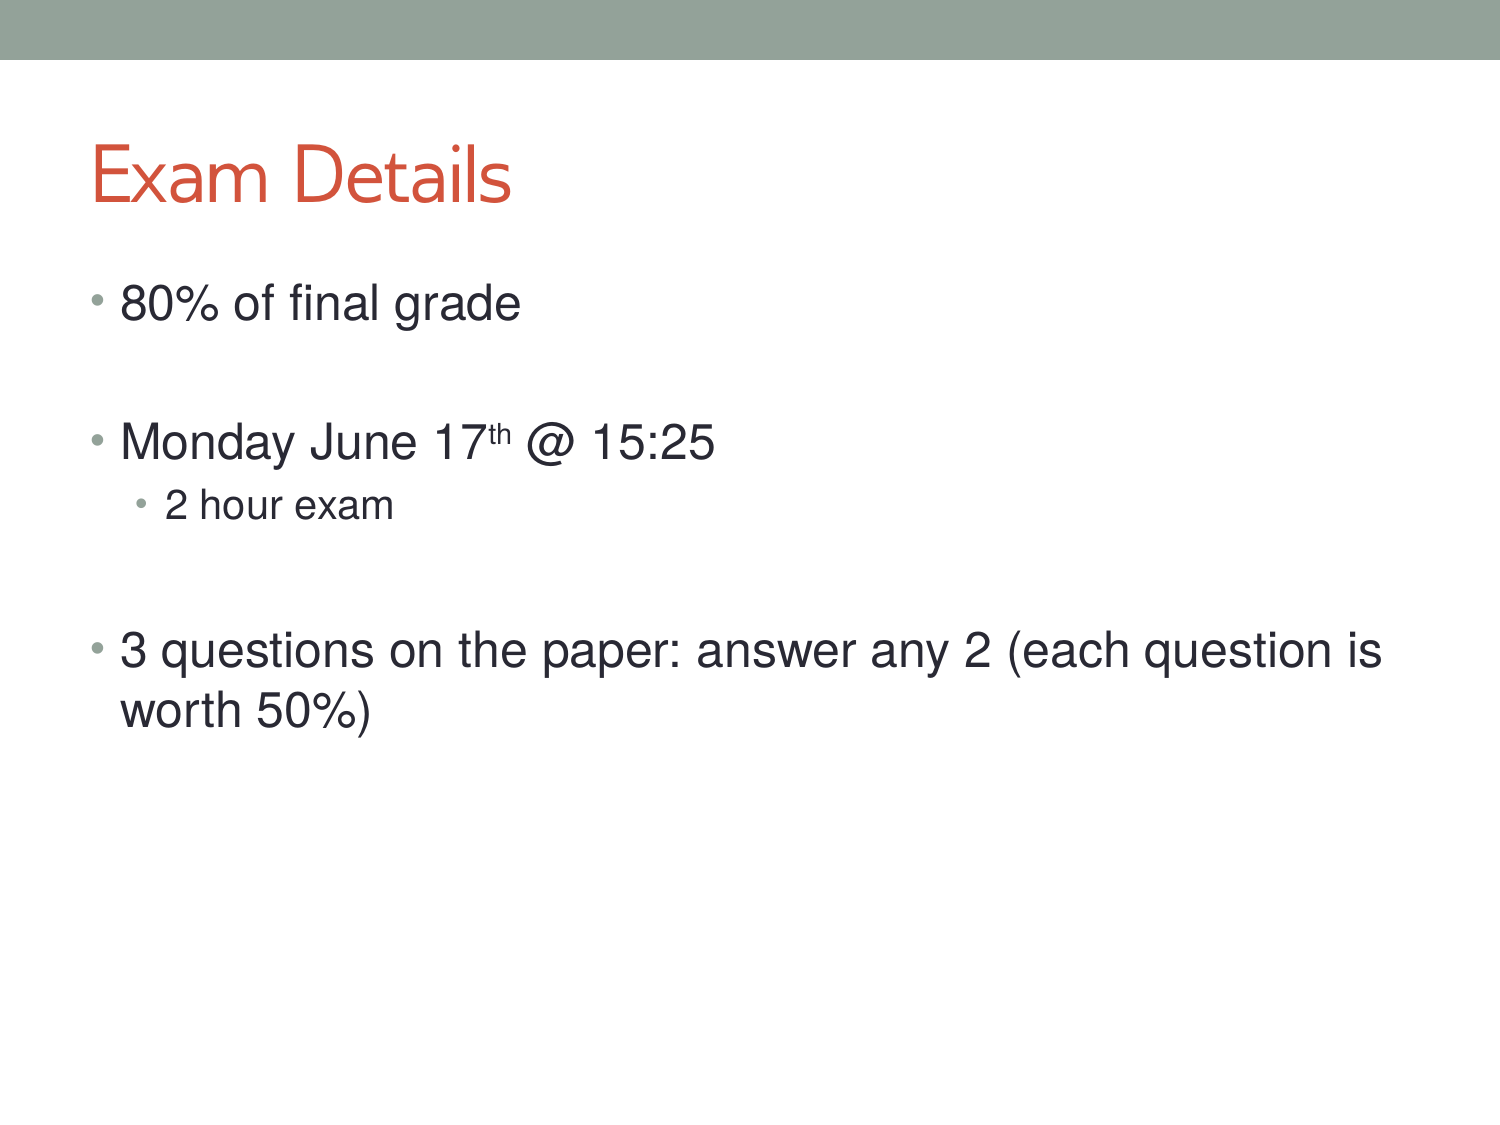

# Exam Details
80% of final grade

Monday June 17th @ 15:25
2 hour exam

3 questions on the paper: answer any 2 (each question is worth 50%)